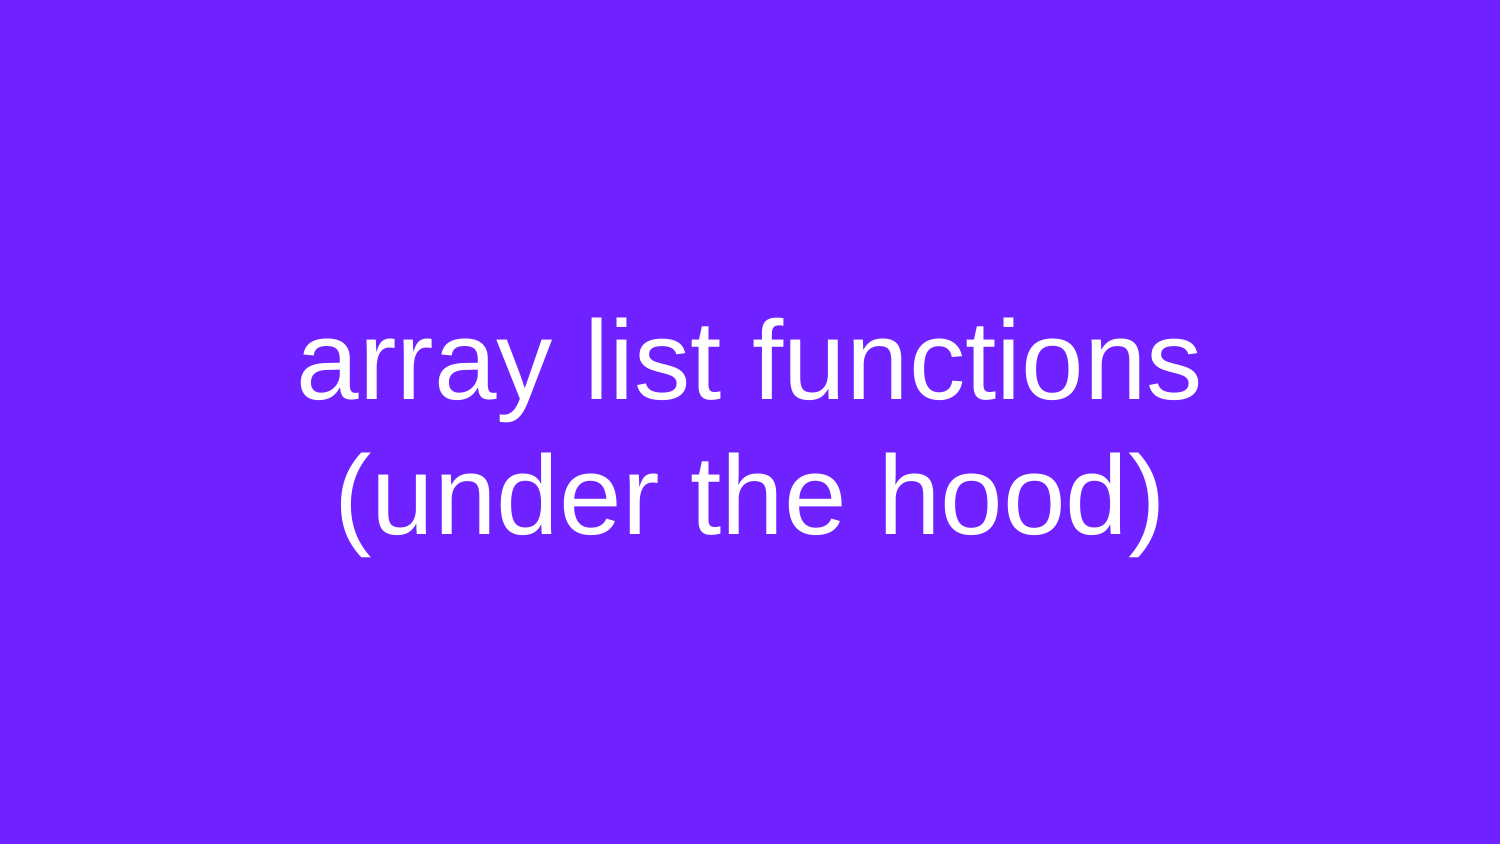

# array list functions (under the hood)